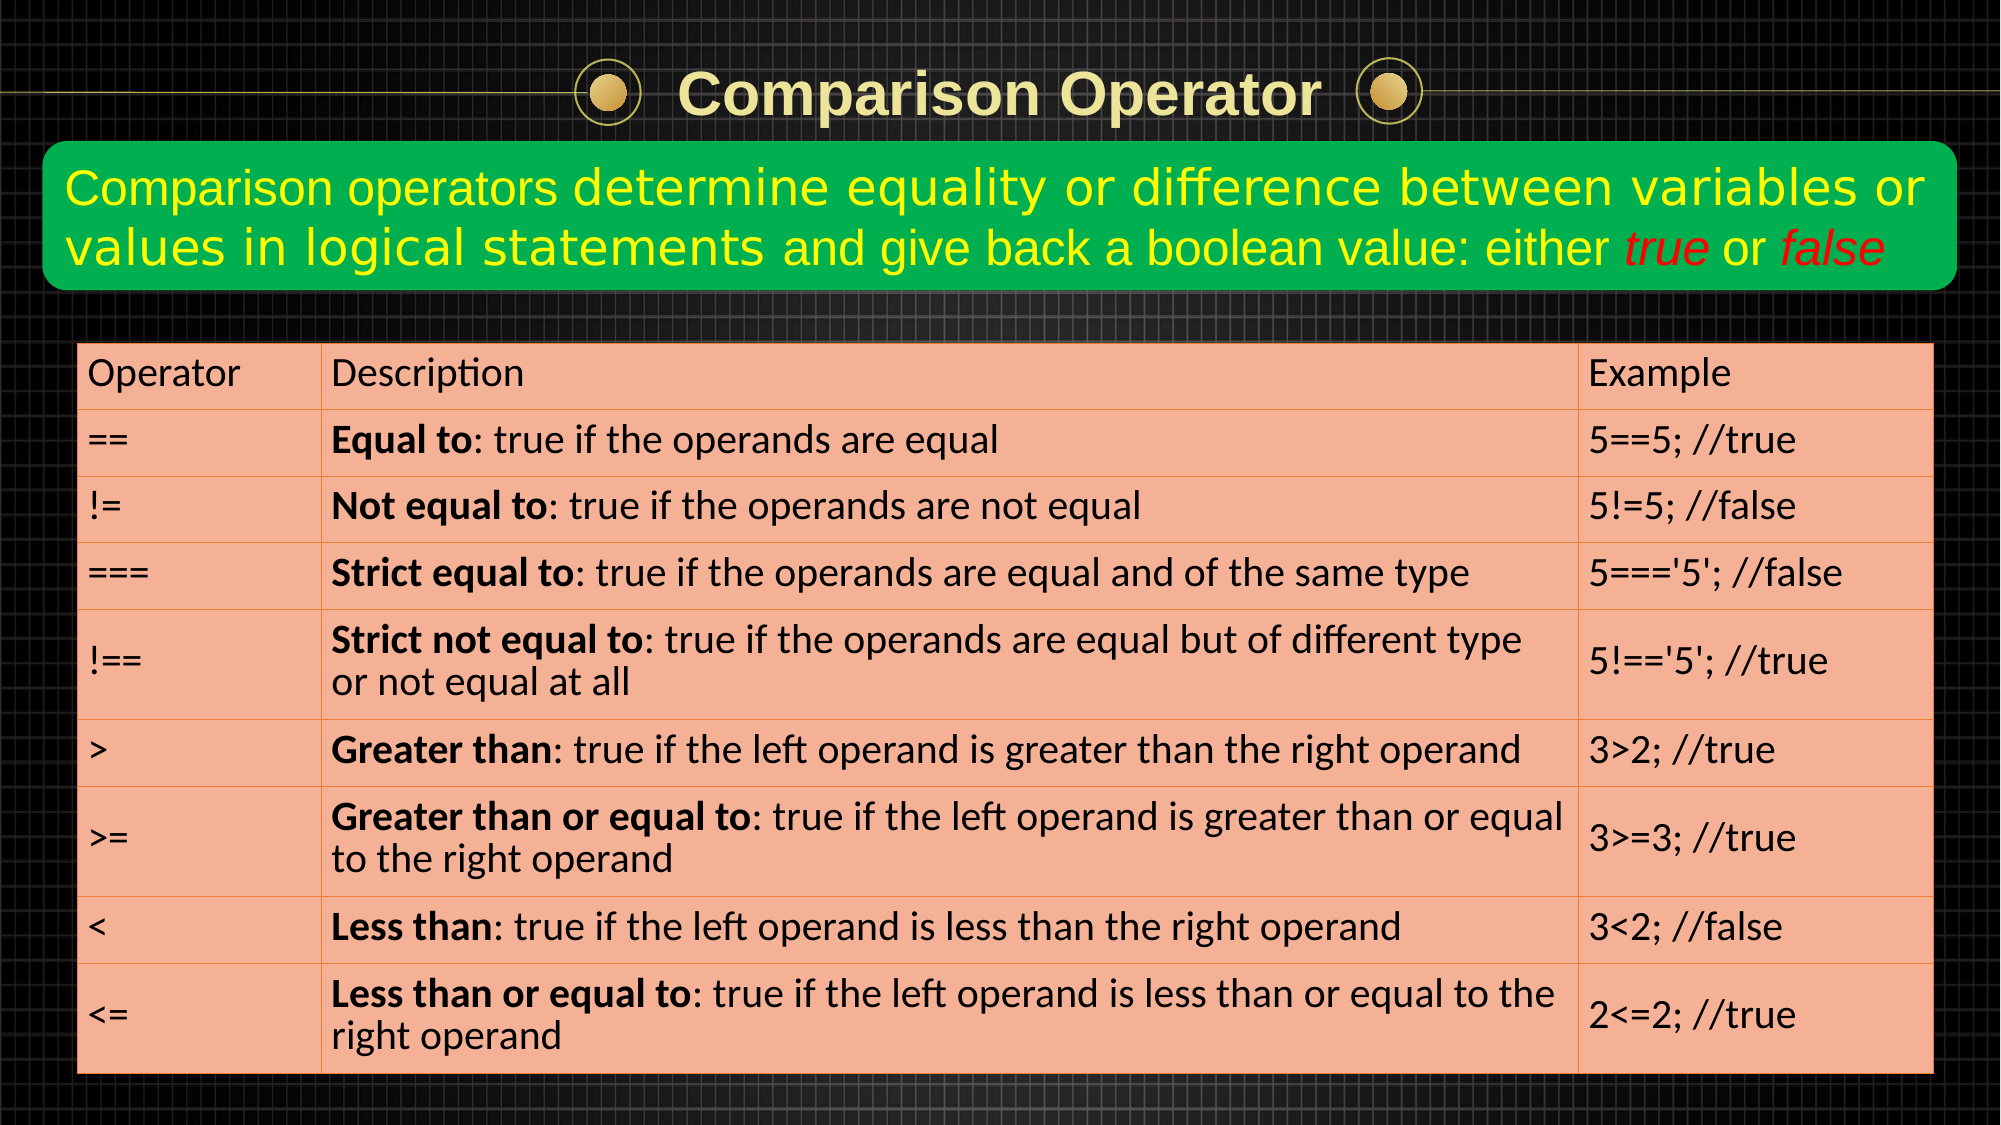

Comparison Operator

Comparison operators determine equality or difference between variables or values in logical statements and give back a boolean value: either true or false
| Operator | Description | Example |
| --- | --- | --- |
| == | Equal to: true if the operands are equal | 5==5; //true |
| != | Not equal to: true if the operands are not equal | 5!=5; //false |
| === | Strict equal to: true if the operands are equal and of the same type | 5==='5'; //false |
| !== | Strict not equal to: true if the operands are equal but of different type or not equal at all | 5!=='5'; //true |
| > | Greater than: true if the left operand is greater than the right operand | 3>2; //true |
| >= | Greater than or equal to: true if the left operand is greater than or equal to the right operand | 3>=3; //true |
| < | Less than: true if the left operand is less than the right operand | 3<2; //false |
| <= | Less than or equal to: true if the left operand is less than or equal to the right operand | 2<=2; //true |